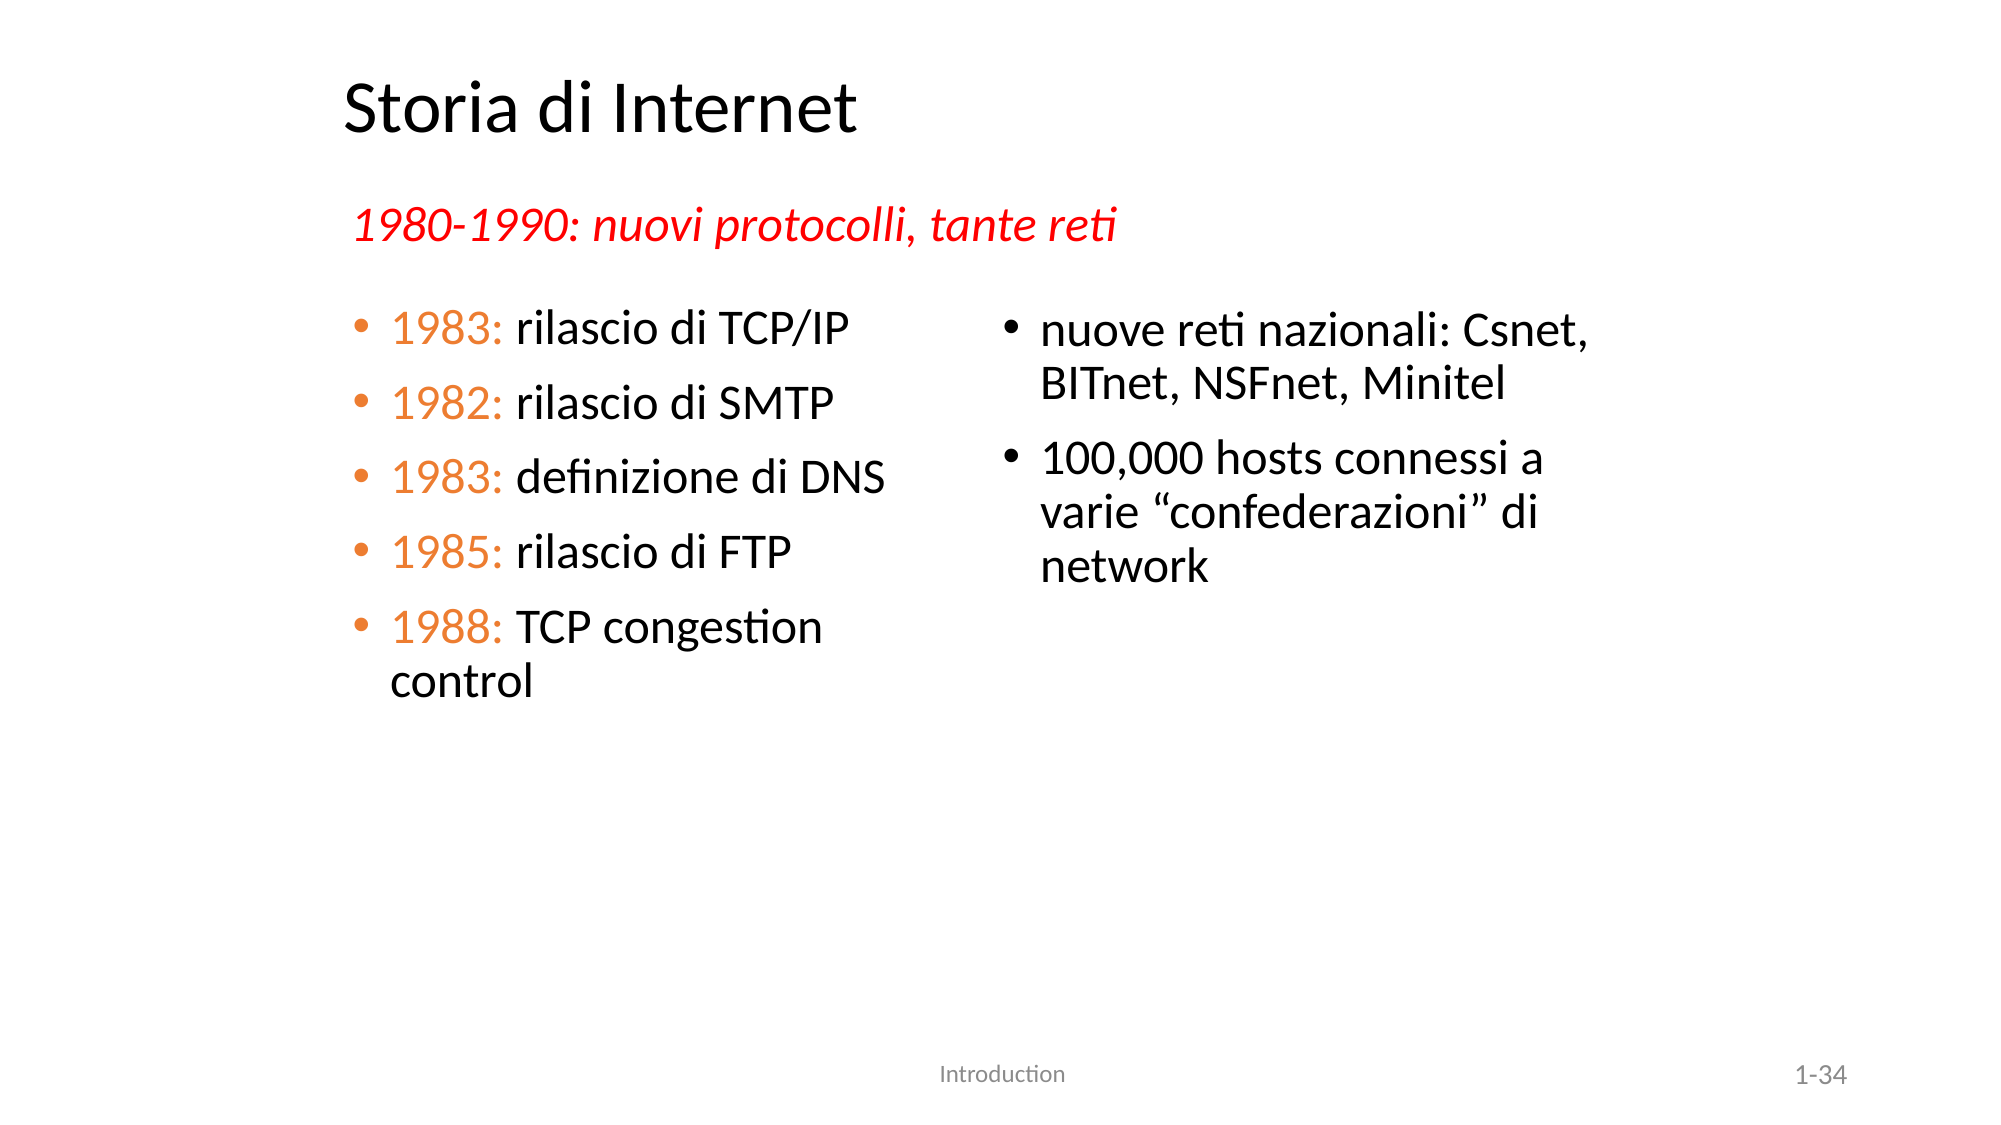

# Storia di Internet
1980-1990: nuovi protocolli, tante reti
1983: rilascio di TCP/IP
1982: rilascio di SMTP
1983: definizione di DNS
1985: rilascio di FTP
1988: TCP congestion control
nuove reti nazionali: Csnet, BITnet, NSFnet, Minitel
100,000 hosts connessi a varie “confederazioni” di network

 Introduction
1-34